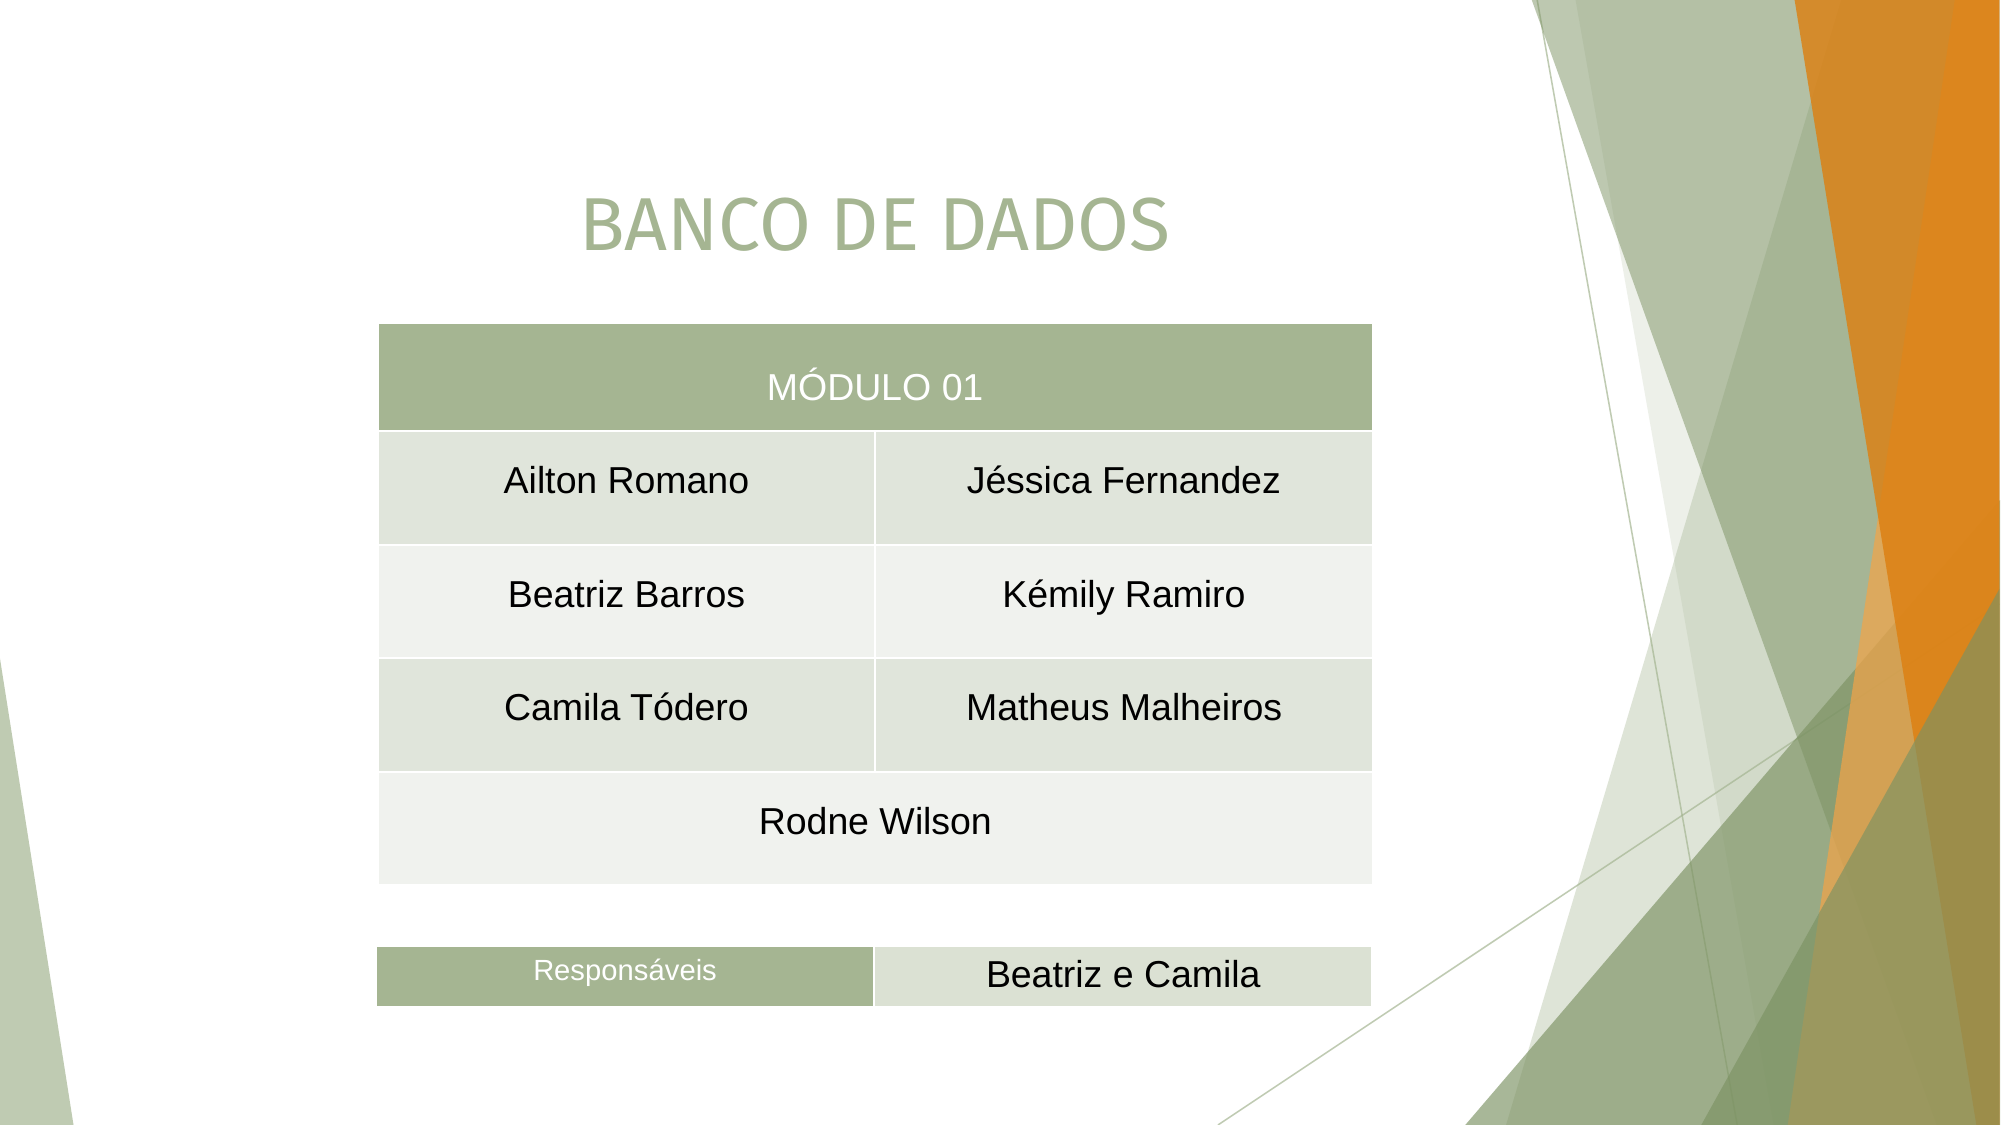

# BANCO DE DADOS
| MÓDULO 01 |  |
| --- | --- |
| Ailton Romano | Jéssica Fernandez |
| Beatriz Barros | Kémily Ramiro |
| Camila Tódero | Matheus Malheiros |
| Rodne Wilson |  |
| Responsáveis | Beatriz e Camila |
| --- | --- |